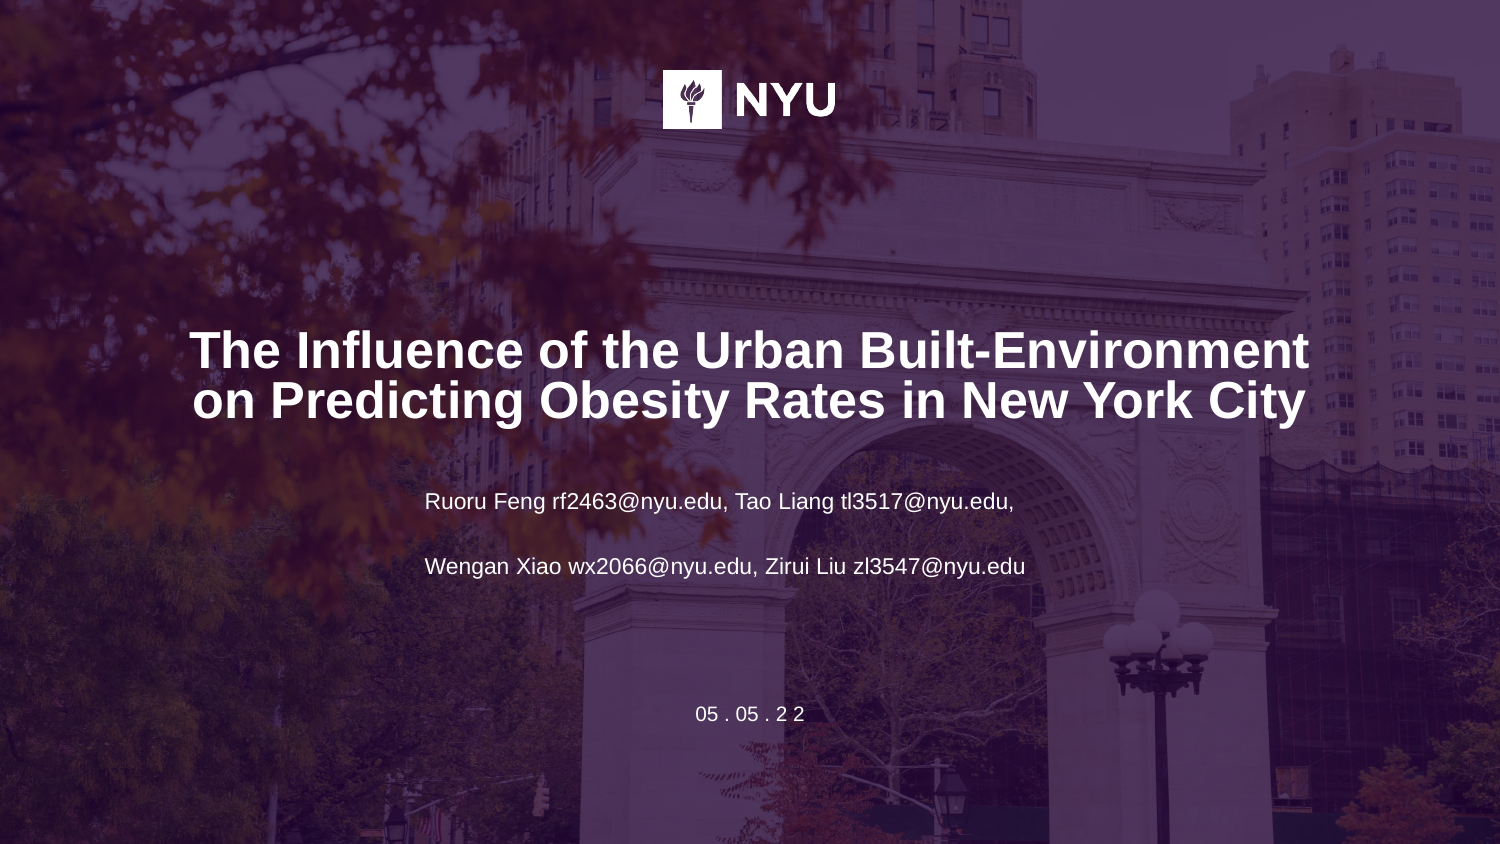

# The Influence of the Urban Built-Environment on Predicting Obesity Rates in New York City
Ruoru Feng rf2463@nyu.edu, Tao Liang tl3517@nyu.edu,
Wengan Xiao wx2066@nyu.edu, Zirui Liu zl3547@nyu.edu

05 . 05 . 2 2